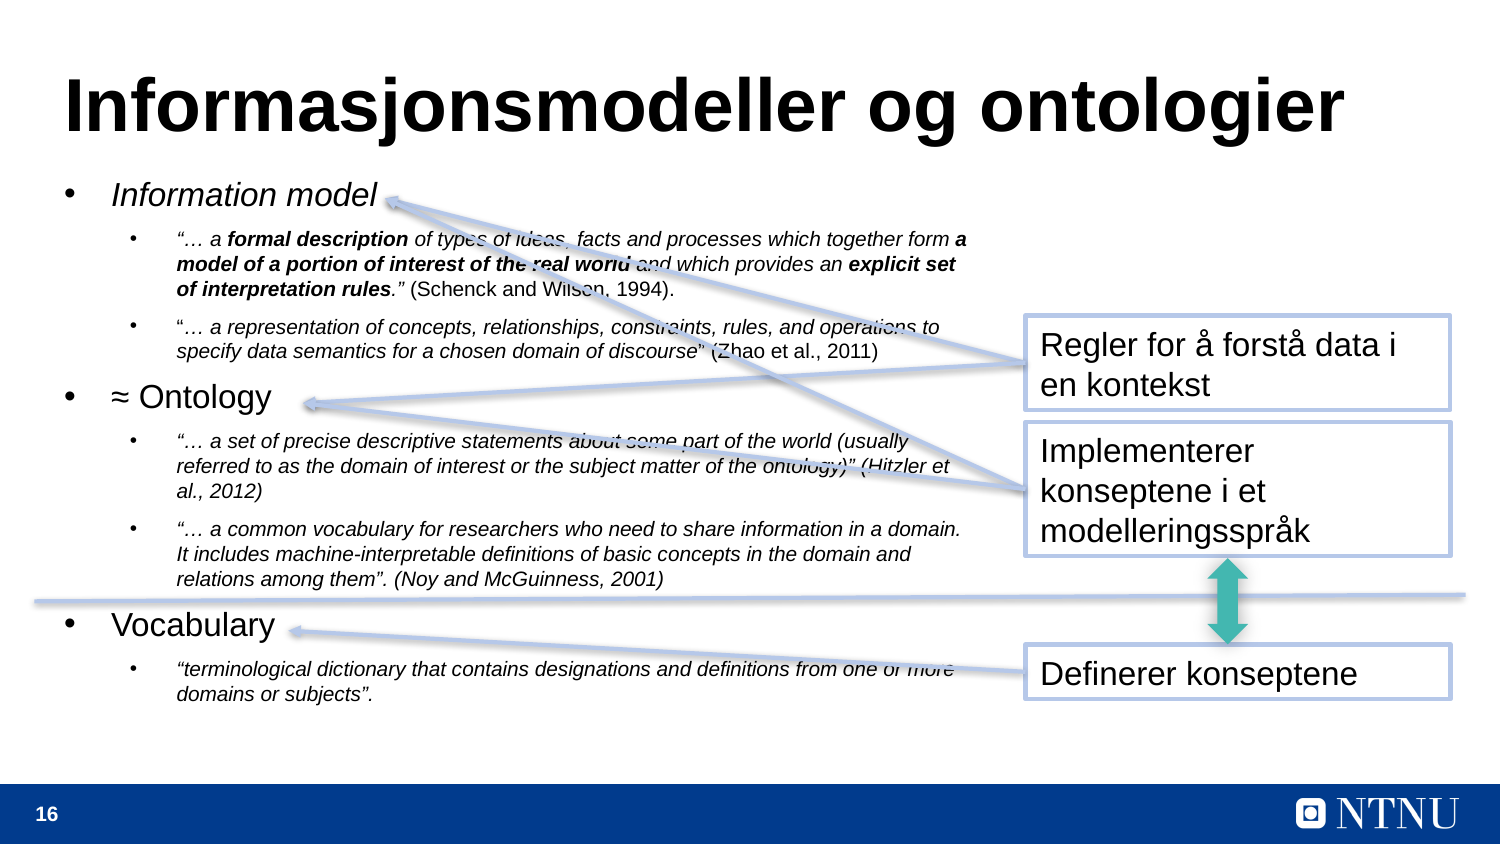

# Informasjonsmodeller og ontologier
Information model
“… a formal description of types of ideas, facts and processes which together form a model of a portion of interest of the real world and which provides an explicit set of interpretation rules.” (Schenck and Wilson, 1994).
“… a representation of concepts, relationships, constraints, rules, and operations to specify data semantics for a chosen domain of discourse” (Zhao et al., 2011)
≈ Ontology
“… a set of precise descriptive statements about some part of the world (usually referred to as the domain of interest or the subject matter of the ontology)” (Hitzler et al., 2012)
“… a common vocabulary for researchers who need to share information in a domain. It includes machine-interpretable definitions of basic concepts in the domain and relations among them”. (Noy and McGuinness, 2001)
Vocabulary
“terminological dictionary that contains designations and definitions from one or more domains or subjects”.
Regler for å forstå data i en kontekst
Implementerer konseptene i et modelleringsspråk

Definerer konseptene